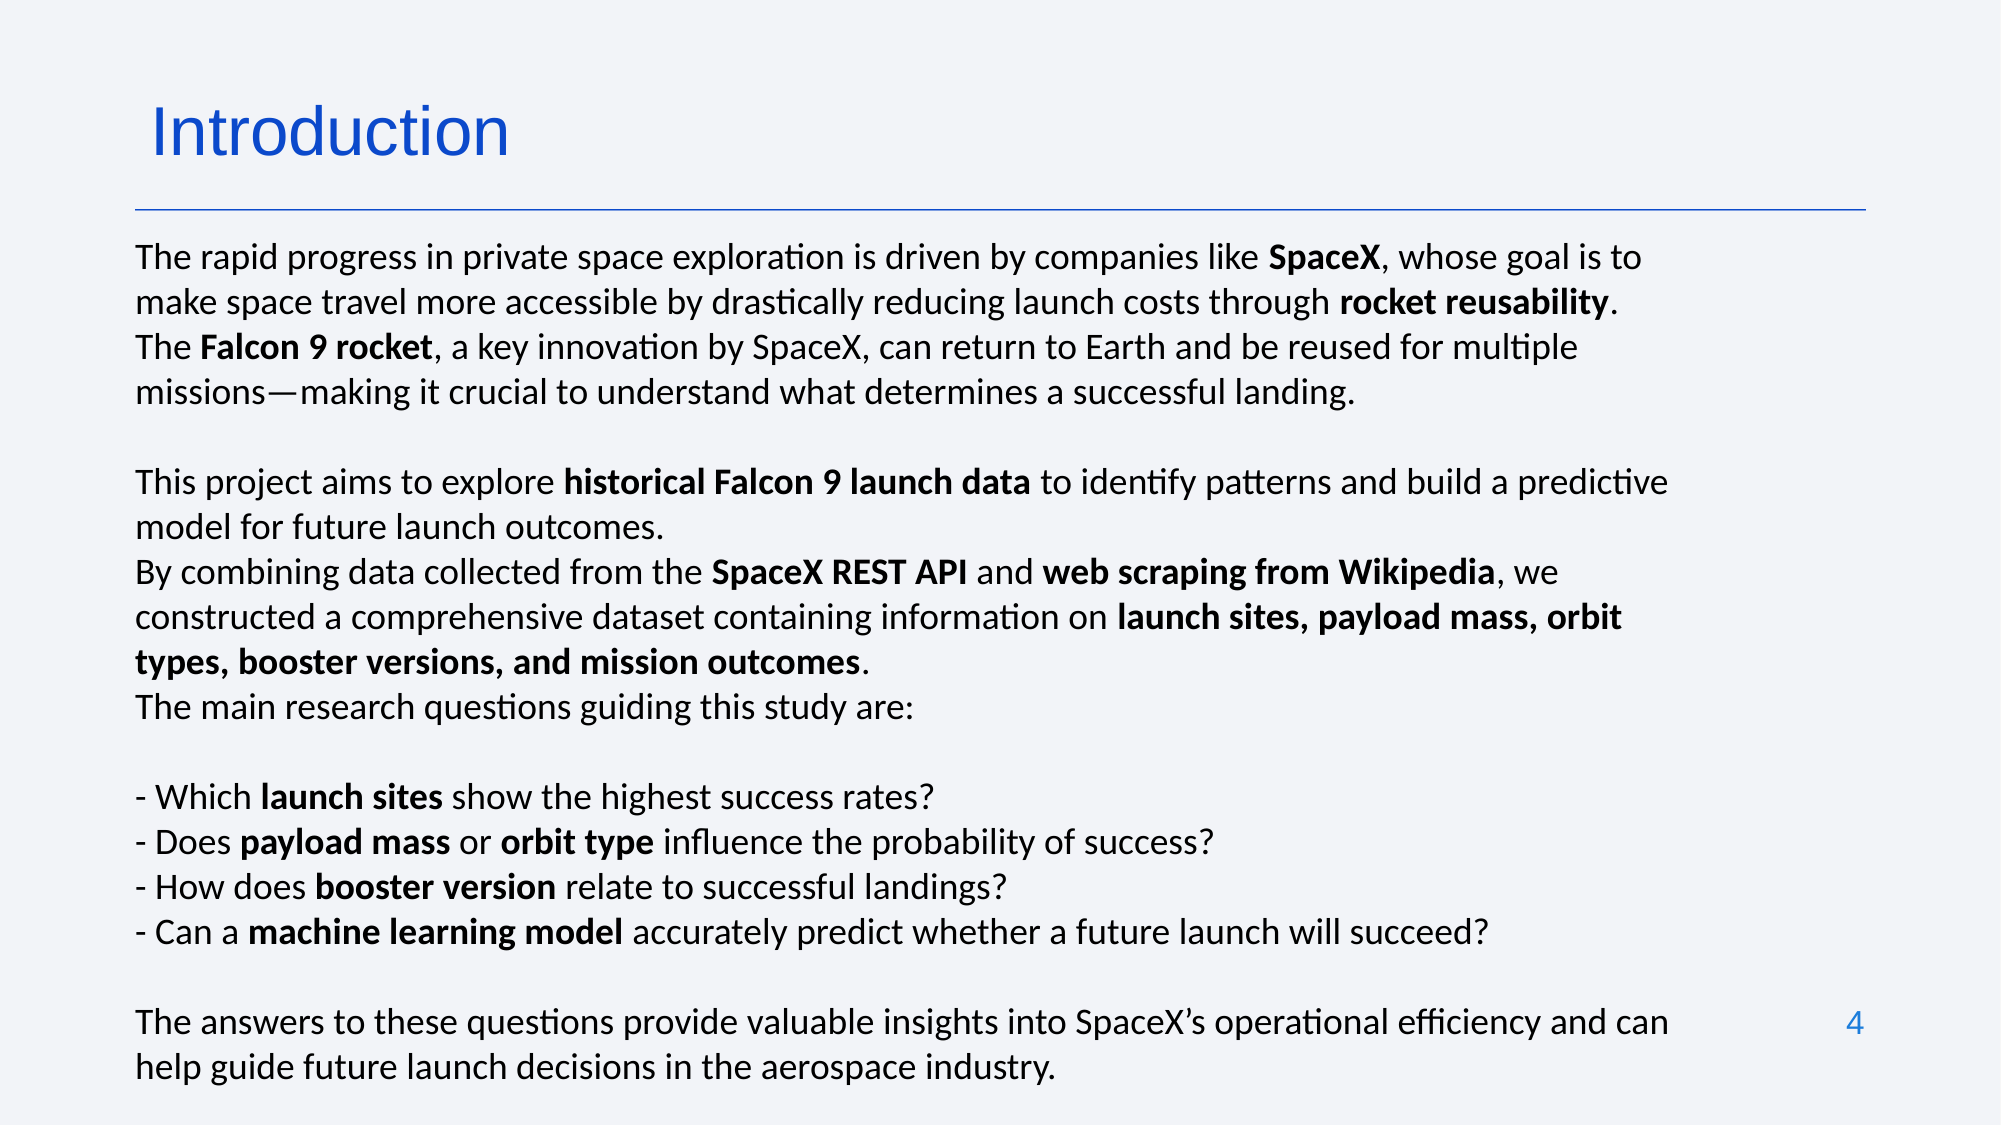

Introduction
The rapid progress in private space exploration is driven by companies like SpaceX, whose goal is to make space travel more accessible by drastically reducing launch costs through rocket reusability.
The Falcon 9 rocket, a key innovation by SpaceX, can return to Earth and be reused for multiple missions—making it crucial to understand what determines a successful landing.

This project aims to explore historical Falcon 9 launch data to identify patterns and build a predictive model for future launch outcomes.
By combining data collected from the SpaceX REST API and web scraping from Wikipedia, we constructed a comprehensive dataset containing information on launch sites, payload mass, orbit types, booster versions, and mission outcomes.
The main research questions guiding this study are:

- Which launch sites show the highest success rates?
- Does payload mass or orbit type influence the probability of success?
- How does booster version relate to successful landings?
- Can a machine learning model accurately predict whether a future launch will succeed?

The answers to these questions provide valuable insights into SpaceX’s operational efficiency and can help guide future launch decisions in the aerospace industry.

4